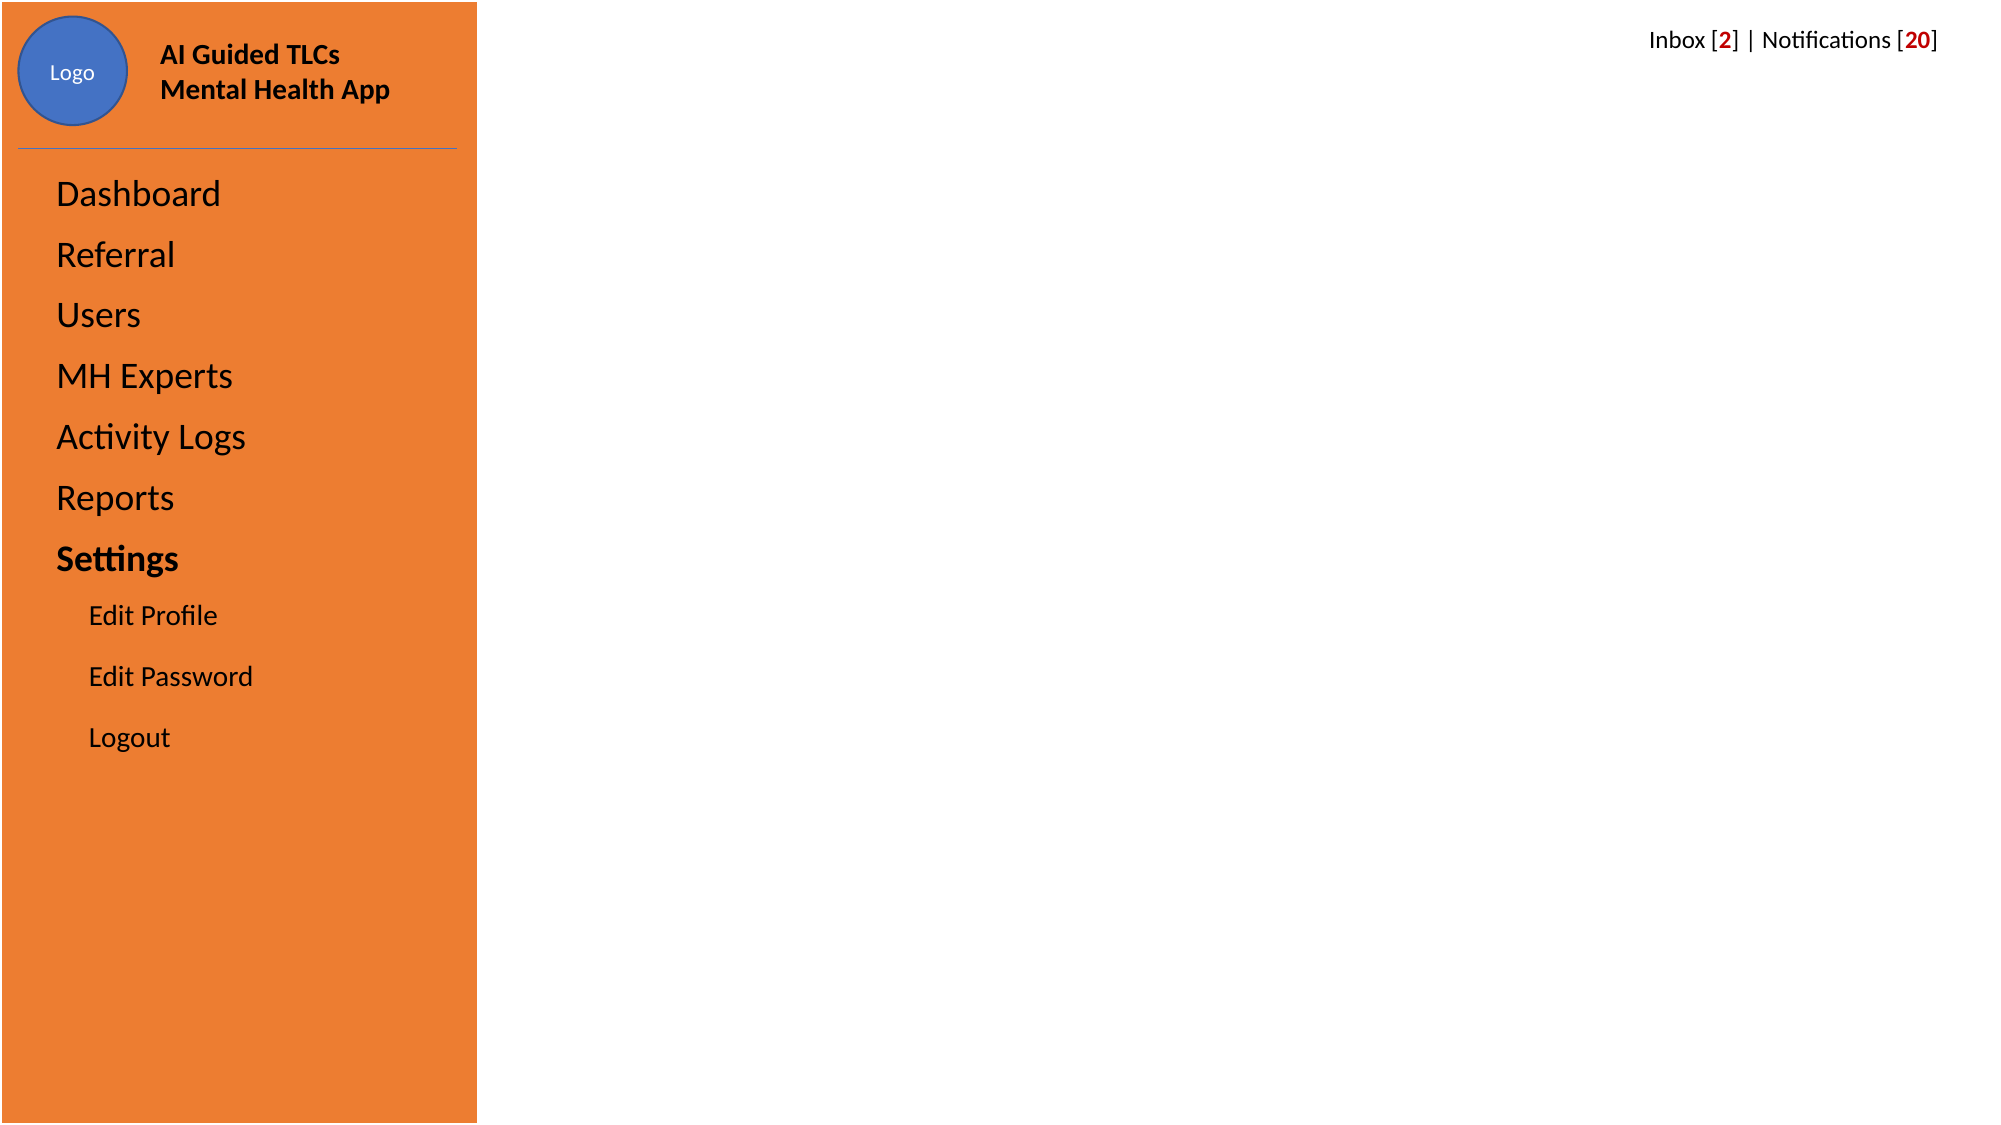

Logo
AI Guided TLCs Mental Health App
Inbox [2] | Notifications [20]
| Dashboard |
| --- |
| Referral |
| Users |
| MH Experts |
| Activity Logs |
| Reports |
| Settings |
| Edit Profile |
| Edit Password |
| Logout |
|  |
|  |
|  |